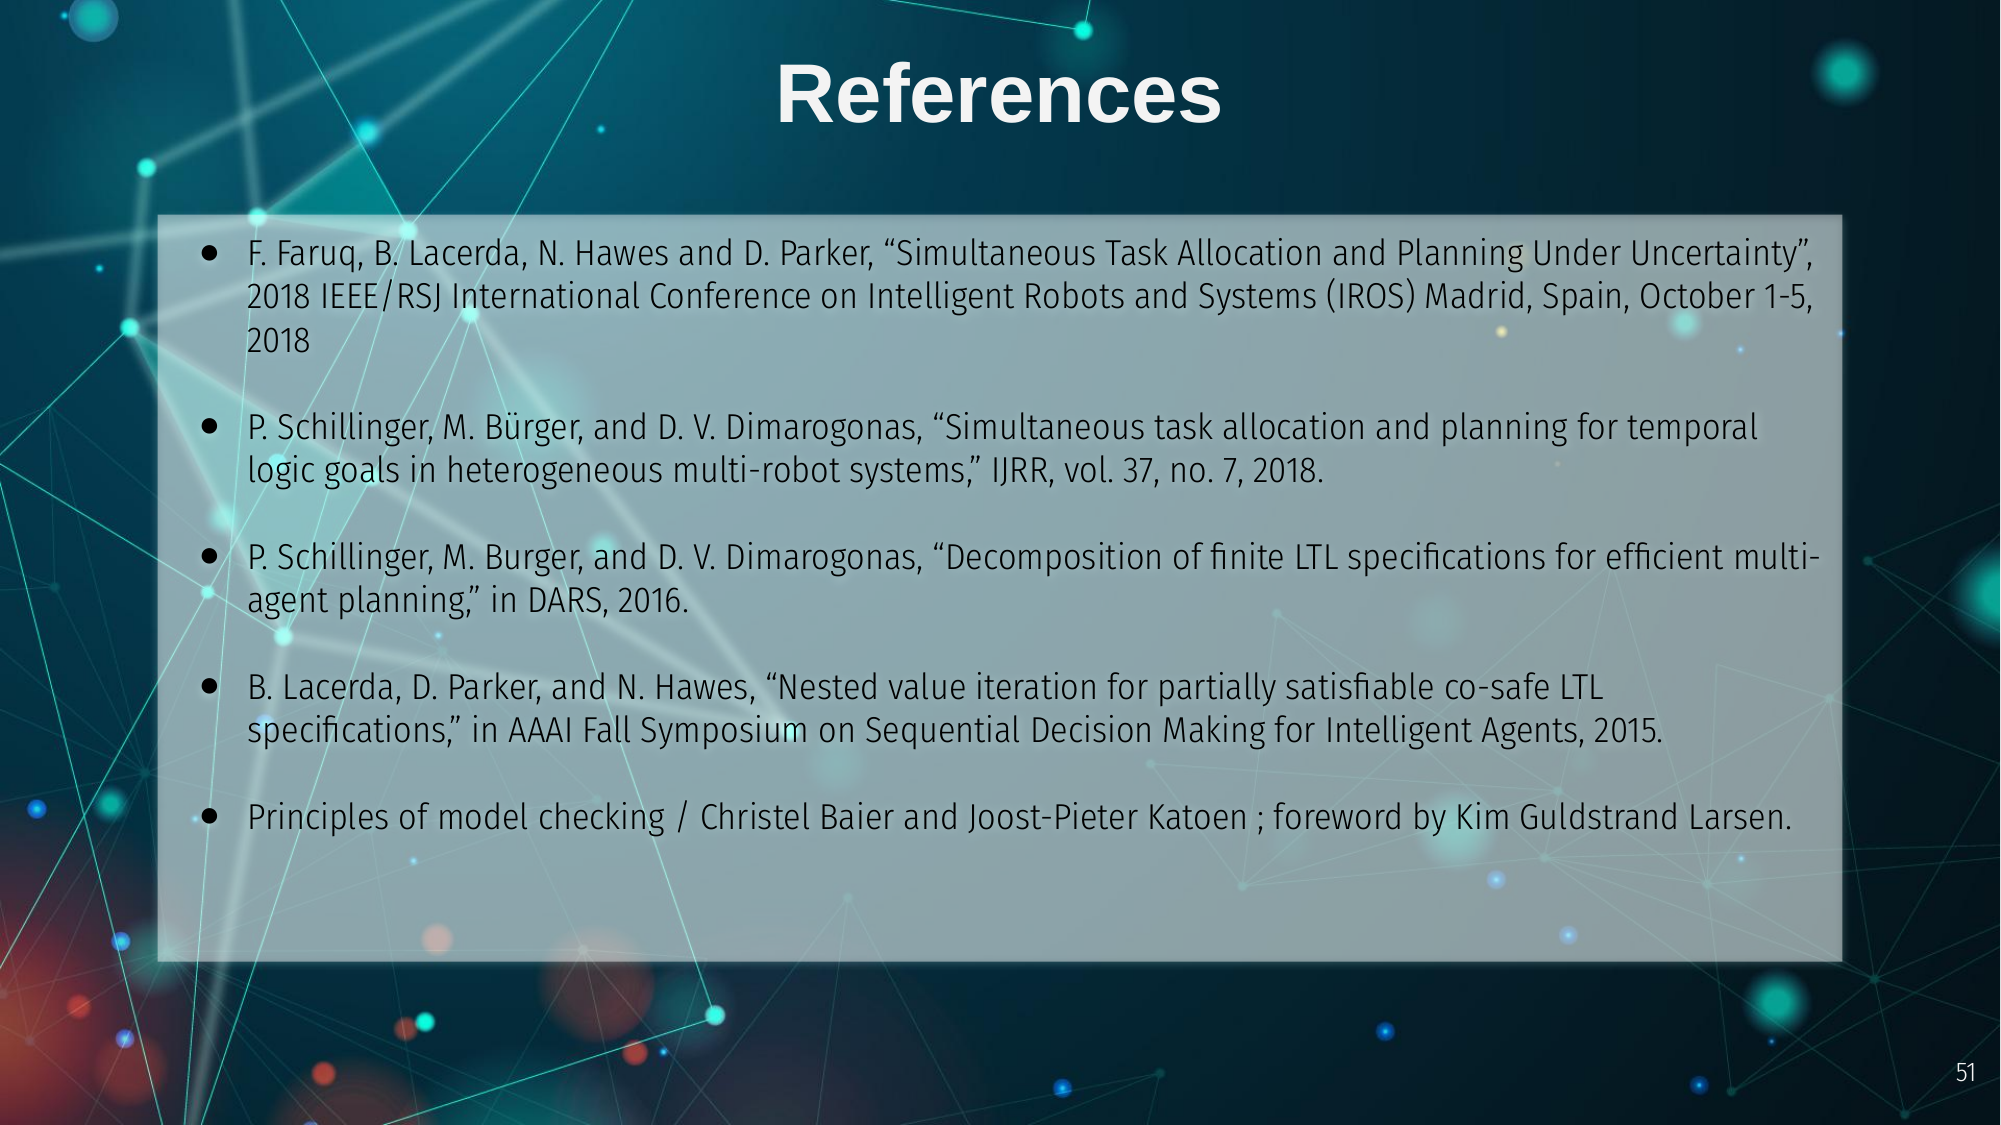

# References
F. Faruq, B. Lacerda, N. Hawes and D. Parker, “Simultaneous Task Allocation and Planning Under Uncertainty”, 2018 IEEE/RSJ International Conference on Intelligent Robots and Systems (IROS) Madrid, Spain, October 1-5, 2018

P. Schillinger, M. Bürger, and D. V. Dimarogonas, “Simultaneous task allocation and planning for temporal logic goals in heterogeneous multi-robot systems,” IJRR, vol. 37, no. 7, 2018.

P. Schillinger, M. Burger, and D. V. Dimarogonas, “Decomposition of finite LTL specifications for efficient multi-agent planning,” in DARS, 2016.

B. Lacerda, D. Parker, and N. Hawes, “Nested value iteration for partially satisfiable co-safe LTL specifications,” in AAAI Fall Symposium on Sequential Decision Making for Intelligent Agents, 2015.

Principles of model checking / Christel Baier and Joost-Pieter Katoen ; foreword by Kim Guldstrand Larsen.

51